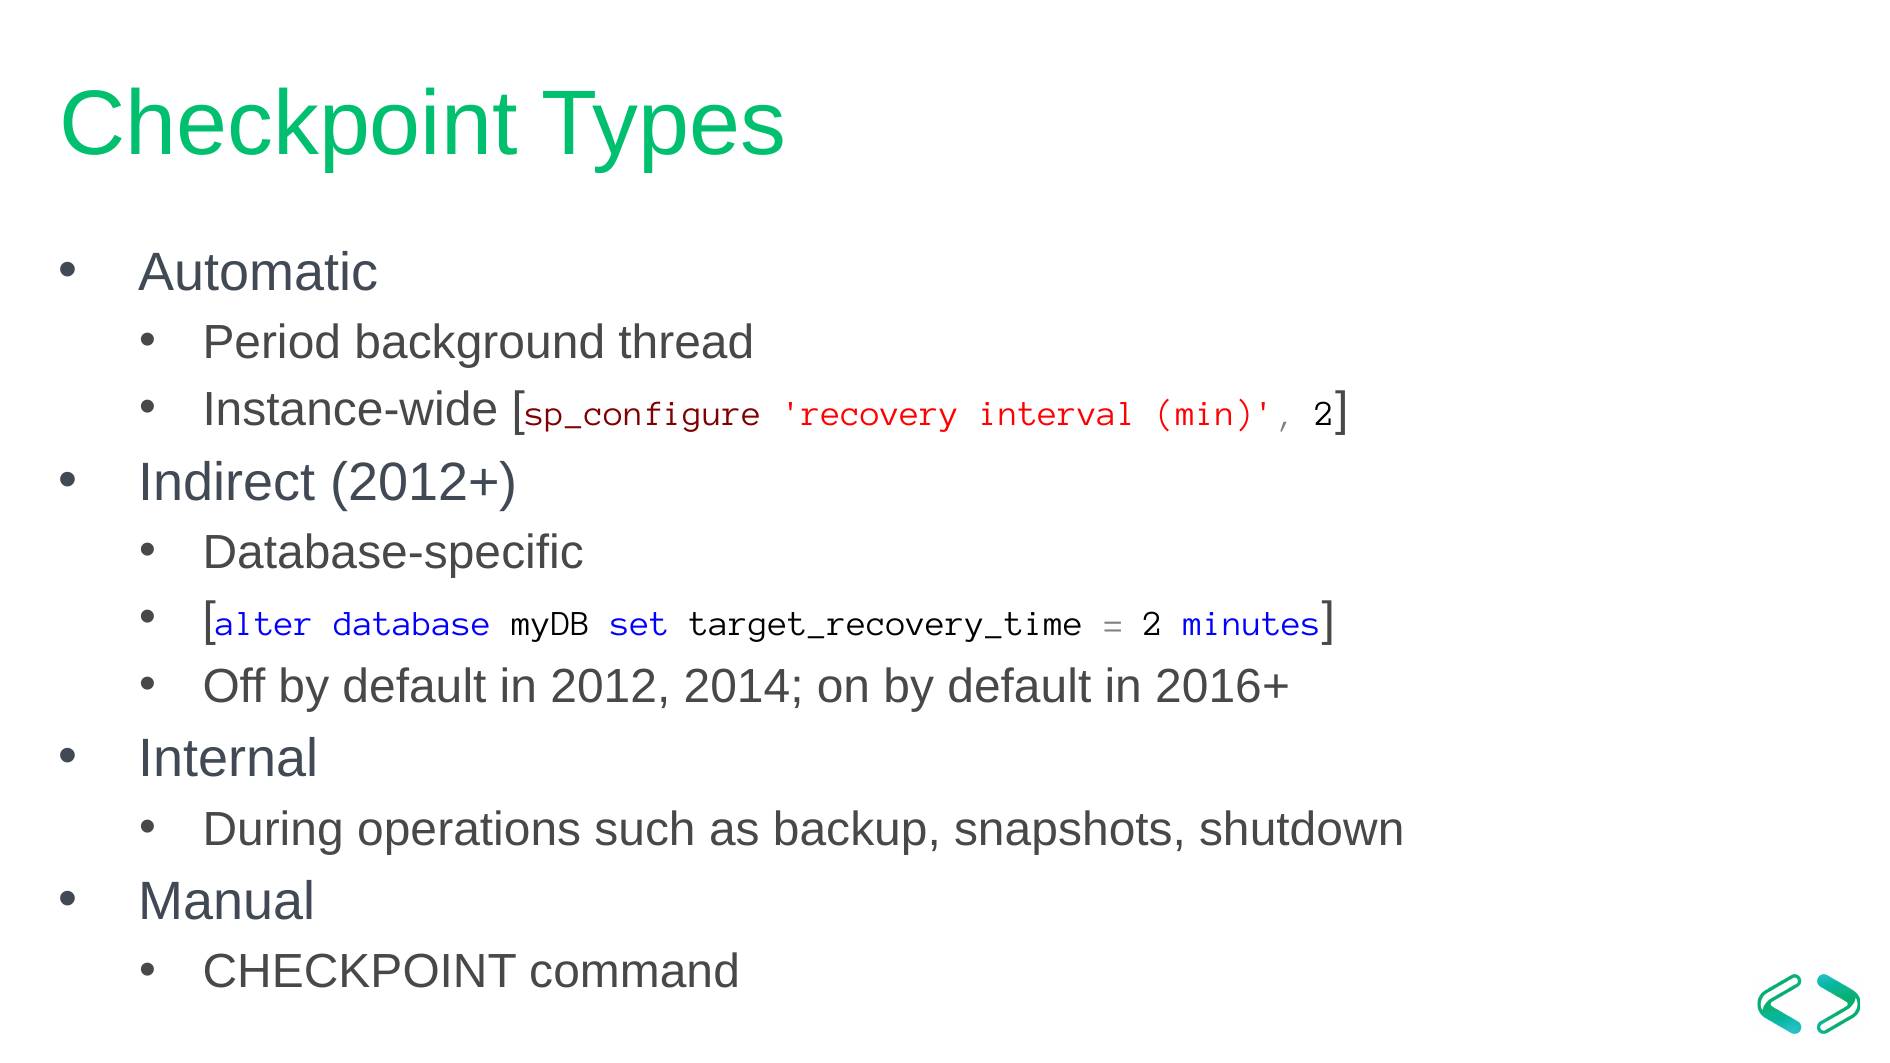

# Checkpoint Types
Automatic
Period background thread
Instance-wide [sp_configure 'recovery interval (min)', 2]
Indirect (2012+)
Database-specific
[alter database myDB set target_recovery_time = 2 minutes]
Off by default in 2012, 2014; on by default in 2016+
Internal
During operations such as backup, snapshots, shutdown
Manual
CHECKPOINT command